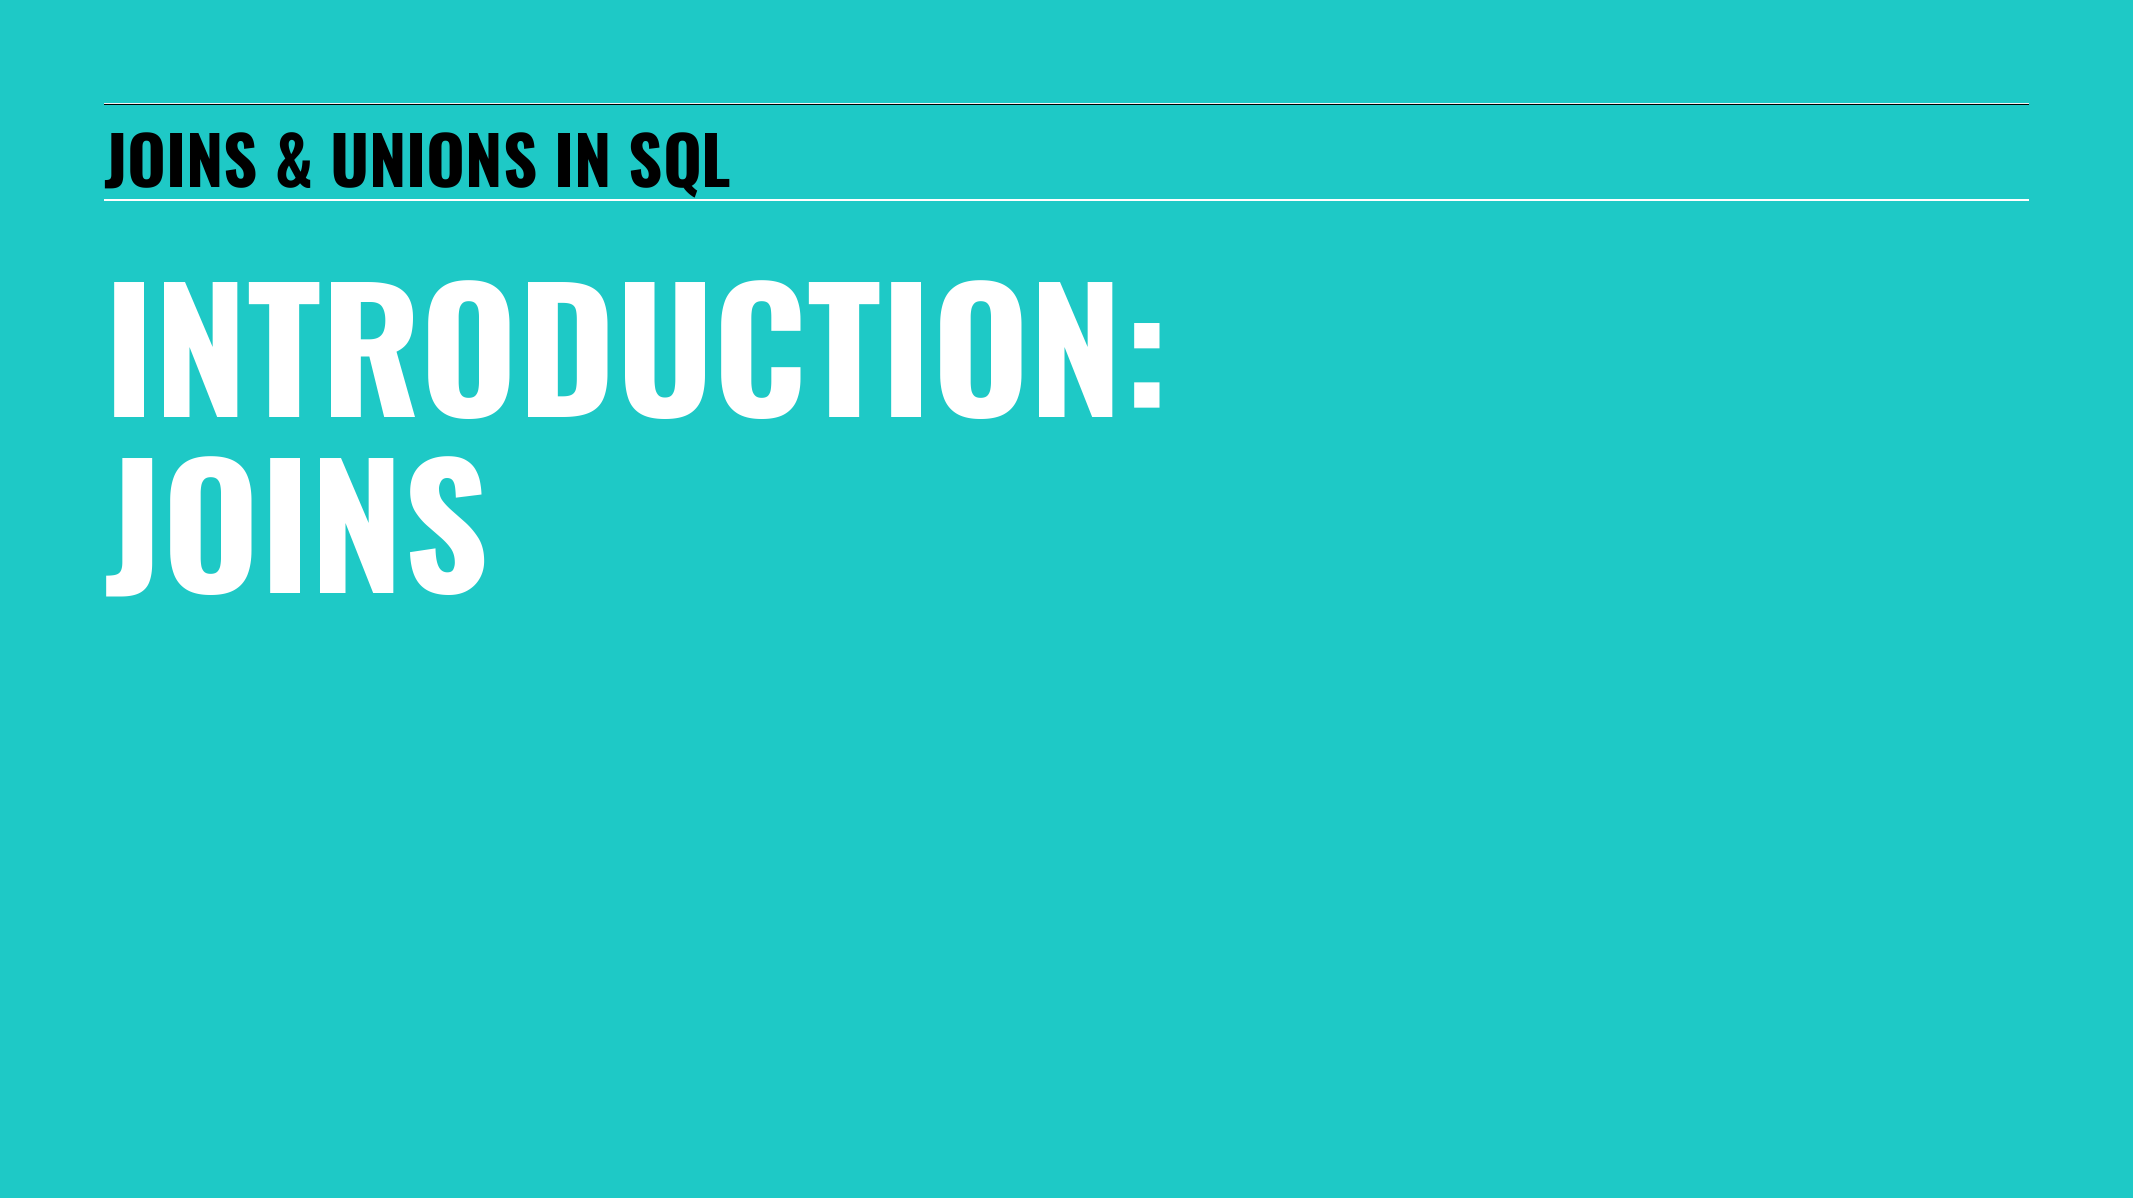

JOINS & UNIONS IN SQL

INTRODUCTION:
JOINS